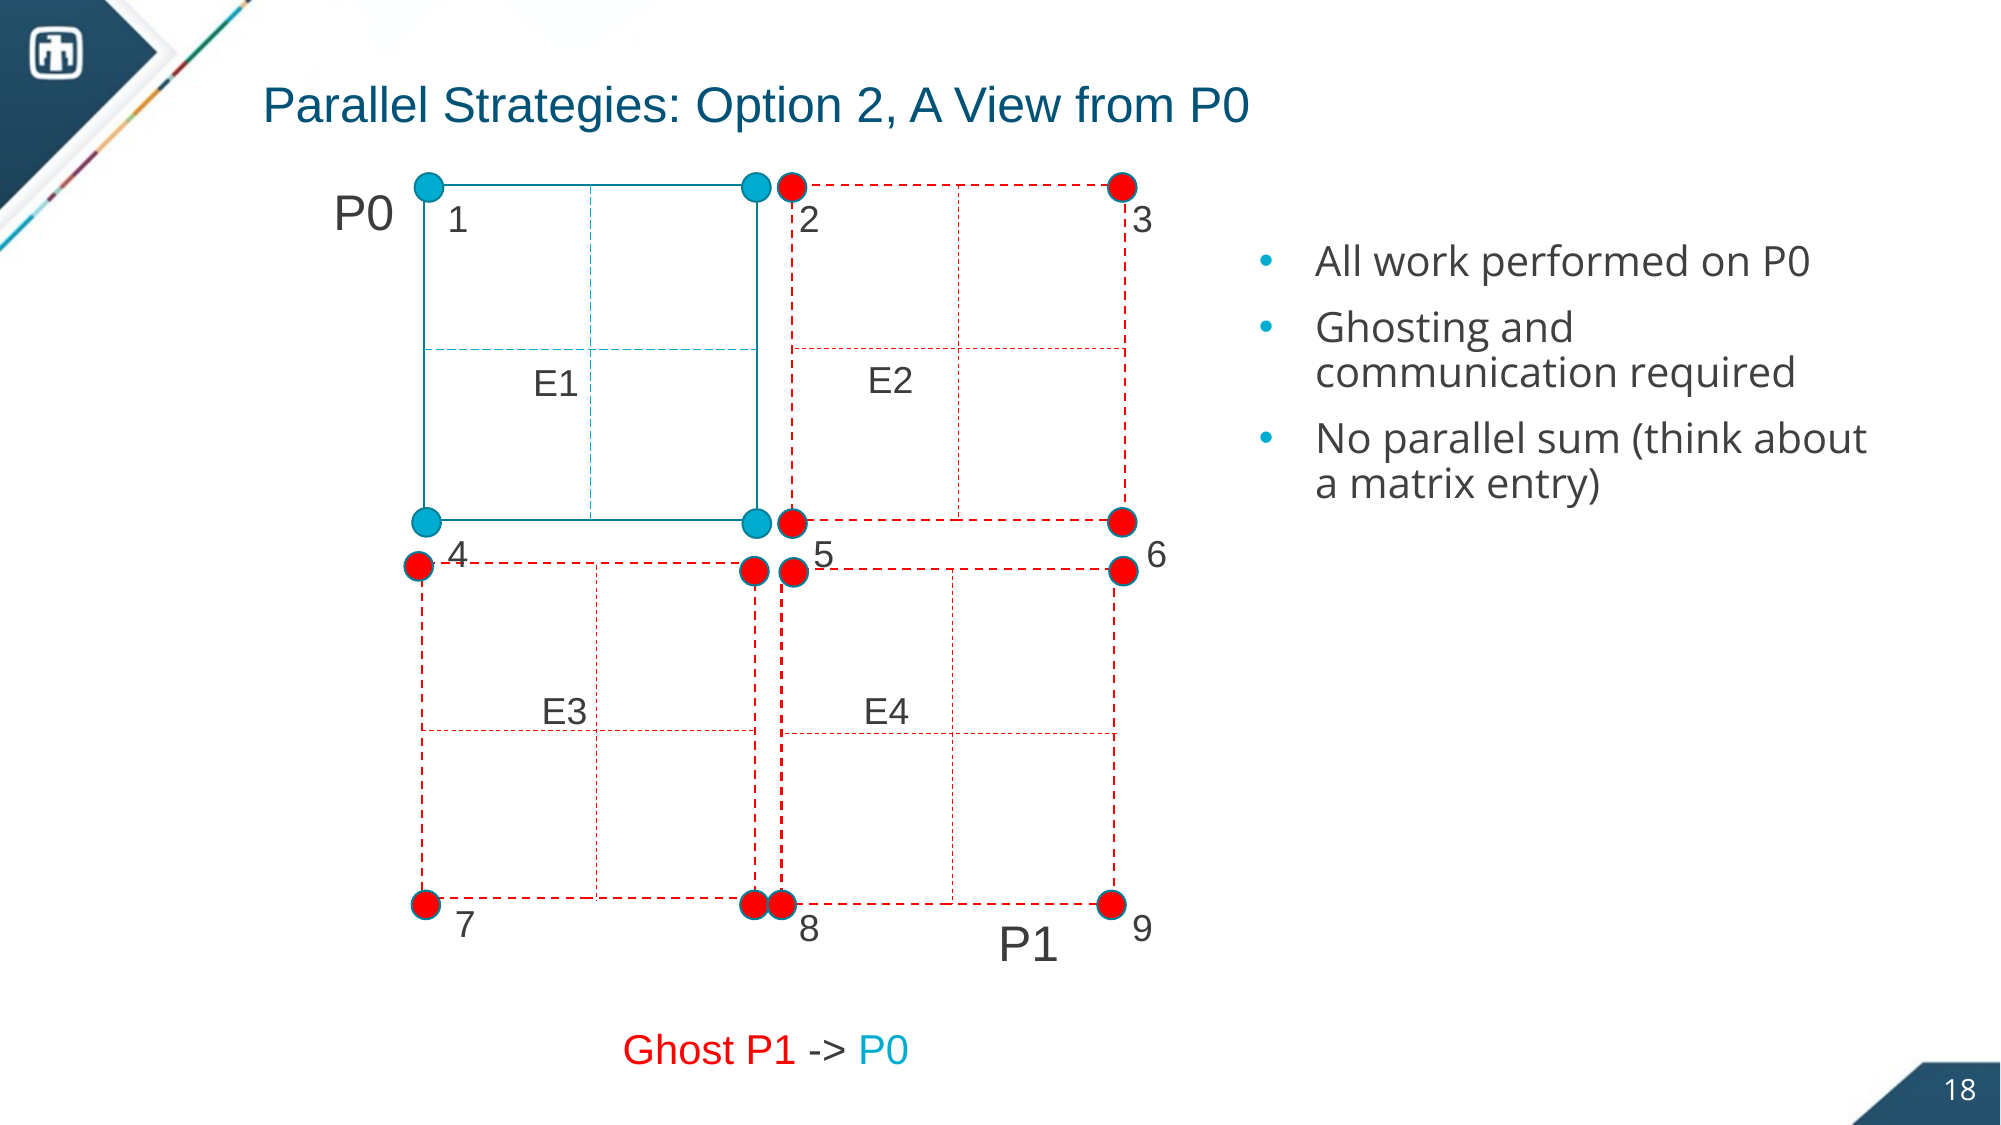

# Parallel Strategies: Option 2, A View from P0
P0

1
2
3
E2
E1

4
5
6

E3
E4

7
8
9
P1
Ghost P1 -> P0
All work performed on P0
Ghosting and communication required
No parallel sum (think about a matrix entry)

18